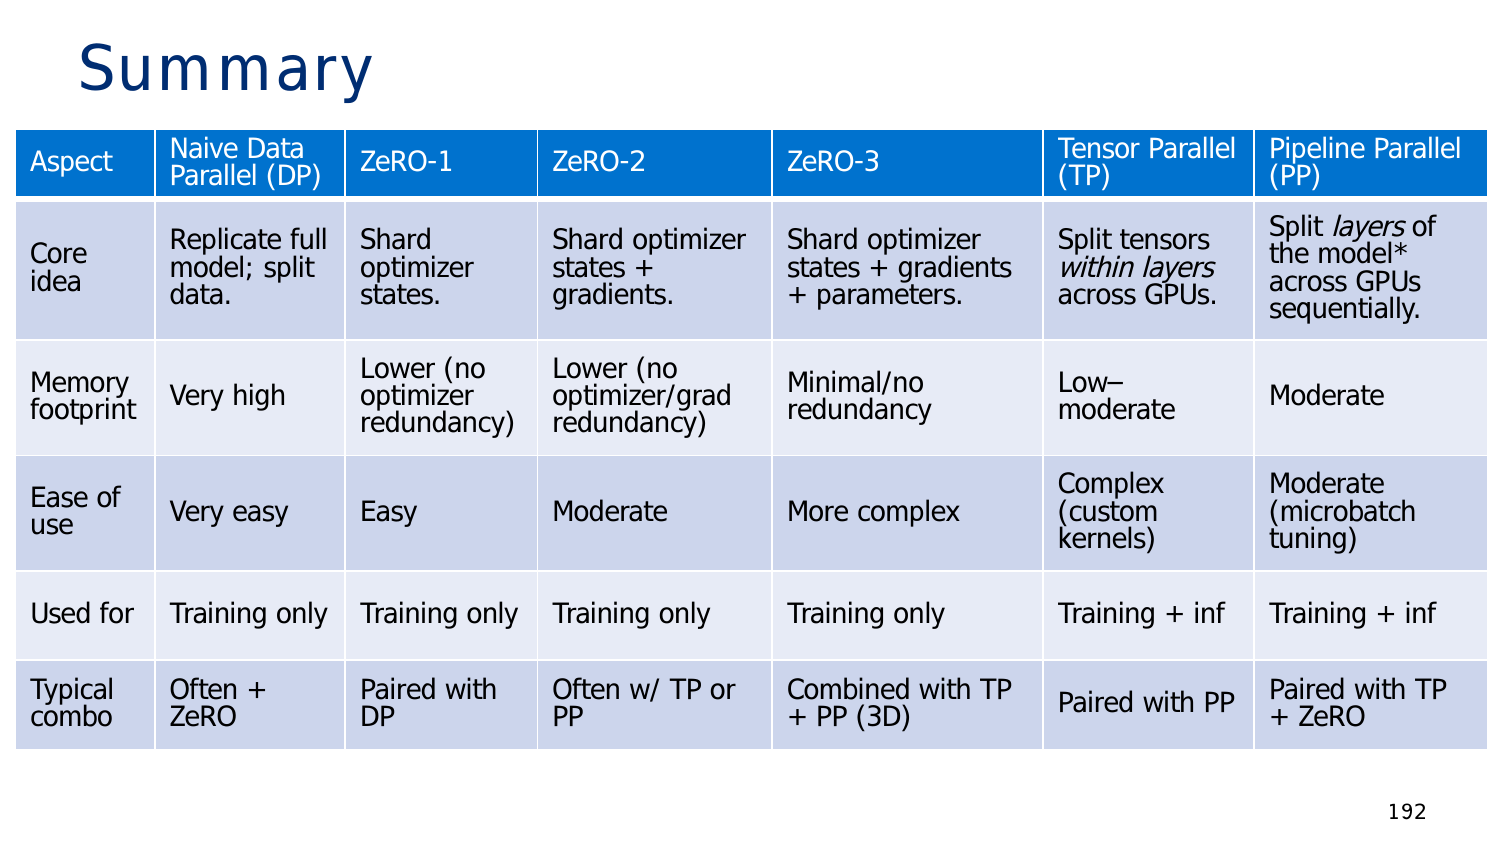

# Summary
| Aspect | Naive Data Parallel (DP) | ZeRO-1 | ZeRO-2 | ZeRO-3 | Tensor Parallel (TP) | Pipeline Parallel (PP) |
| --- | --- | --- | --- | --- | --- | --- |
| Core idea | Replicate full model; split data. | Shard optimizer states. | Shard optimizer states + gradients. | Shard optimizer states + gradients + parameters. | Split tensors within layers across GPUs. | Split layers of the model\* across GPUs sequentially. |
| Memory footprint | Very high | Lower (no optimizer redundancy) | Lower (no optimizer/grad redundancy) | Minimal/no redundancy | Low–moderate | Moderate |
| Ease of use | Very easy | Easy | Moderate | More complex | Complex (custom kernels) | Moderate (microbatch tuning) |
| Used for | Training only | Training only | Training only | Training only | Training + inf | Training + inf |
| Typical combo | Often + ZeRO | Paired with DP | Often w/ TP or PP | Combined with TP + PP (3D) | Paired with PP | Paired with TP + ZeRO |